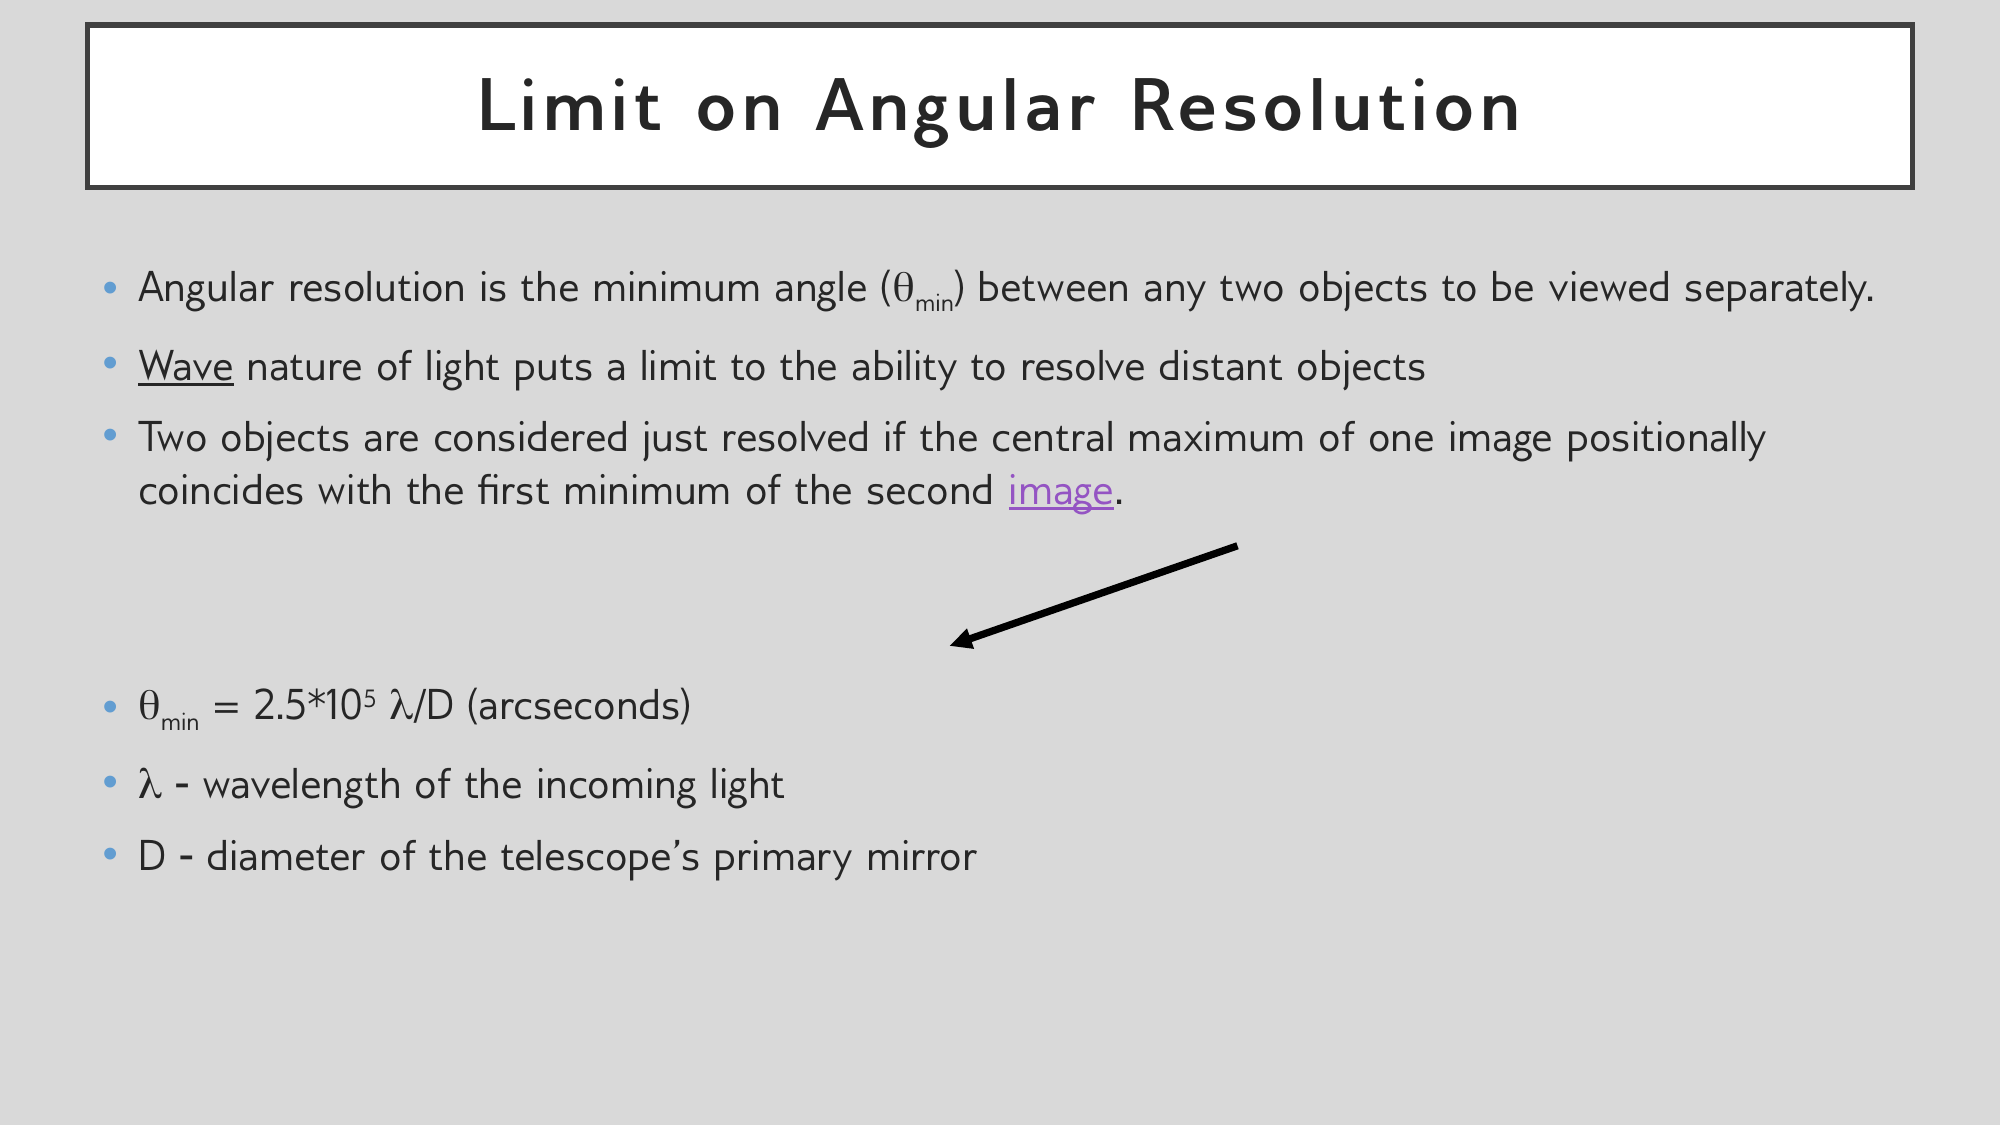

# Limit on Angular Resolution
Angular resolution is the minimum angle (θmin) between any two objects to be viewed separately.
Wave nature of light puts a limit to the ability to resolve distant objects
Two objects are considered just resolved if the central maximum of one image positionally coincides with the first minimum of the second image.

θmin = 2.5*105 λ/D (arcseconds)
λ − wavelength of the incoming light
D − diameter of the telescope’s primary mirror